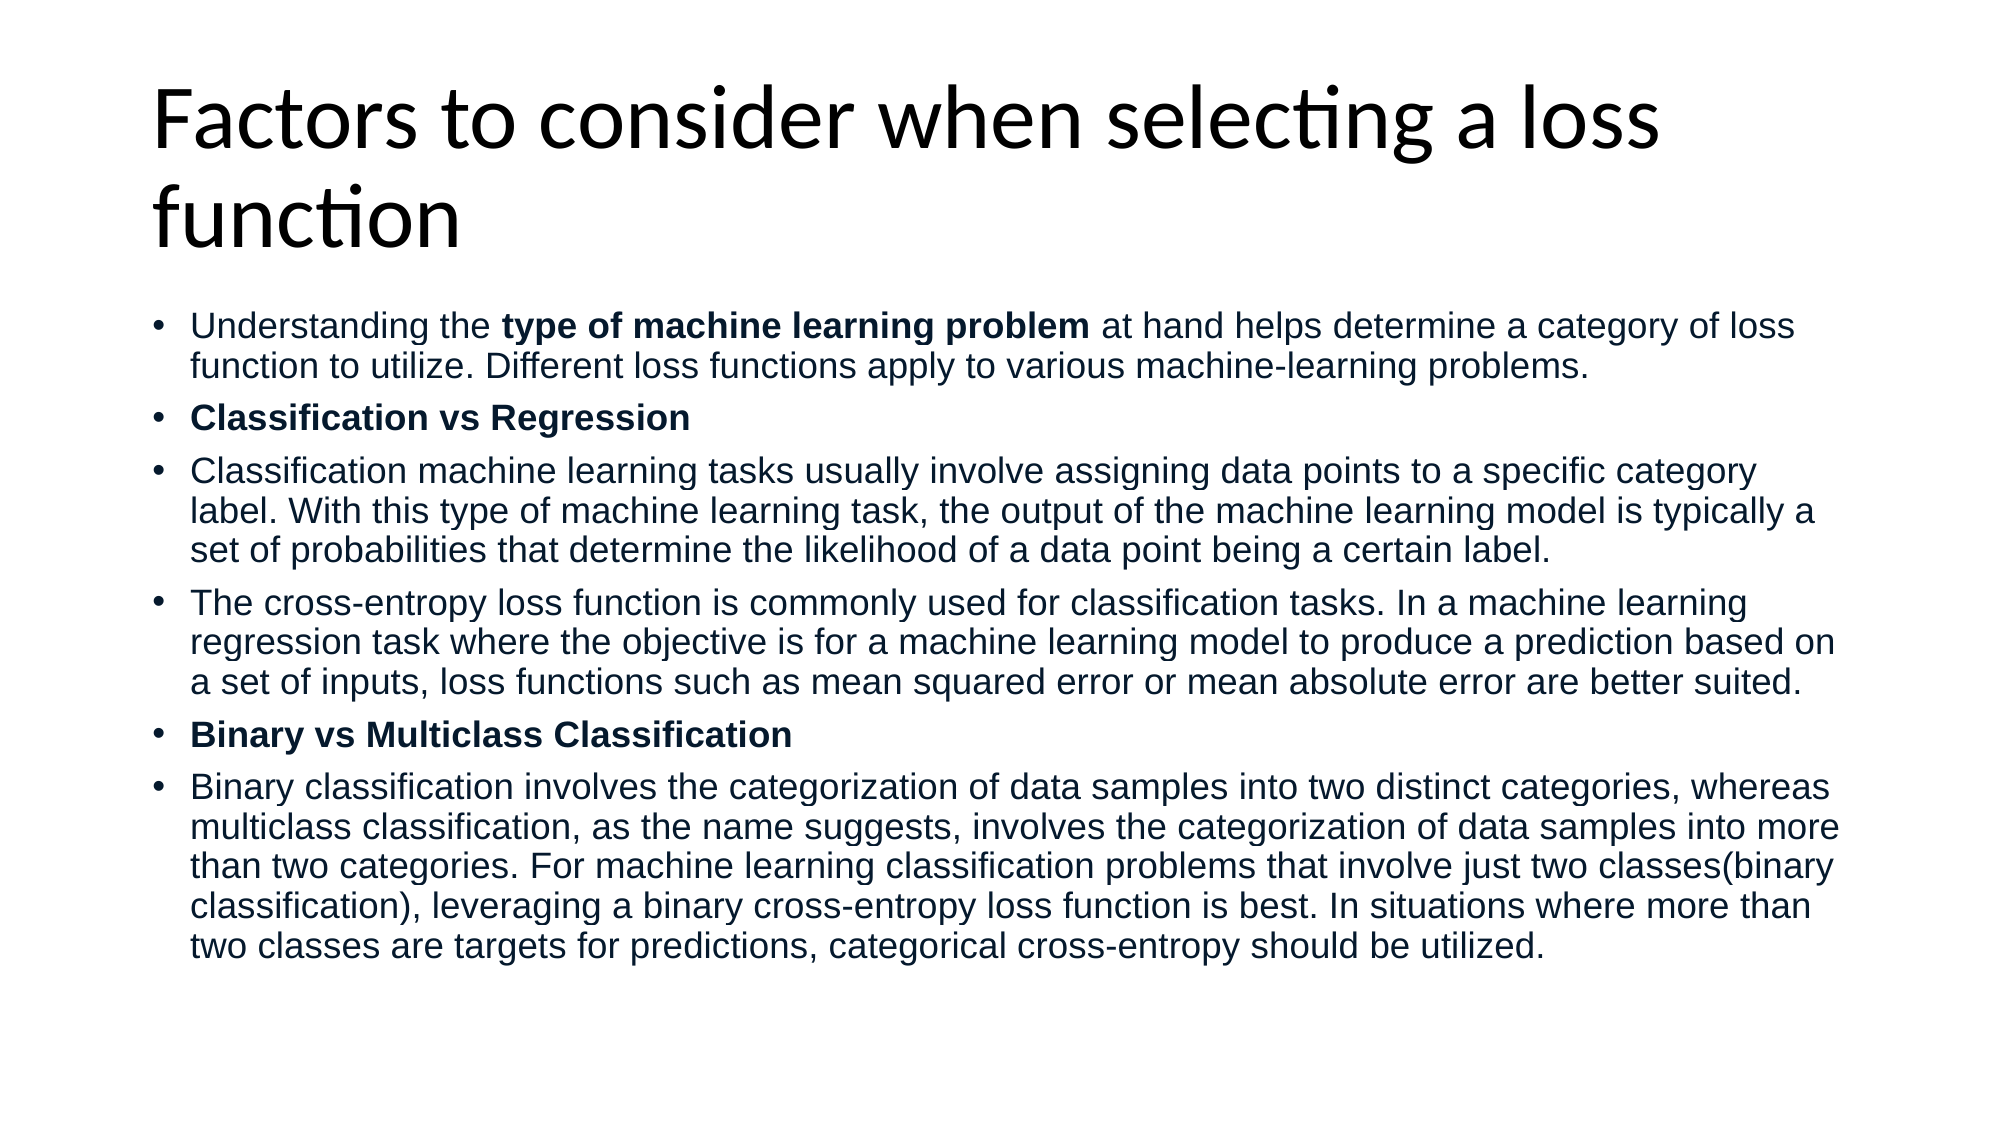

# Factors to consider when selecting a loss function
Understanding the type of machine learning problem at hand helps determine a category of loss function to utilize. Different loss functions apply to various machine-learning problems.
Classification vs Regression
Classification machine learning tasks usually involve assigning data points to a specific category label. With this type of machine learning task, the output of the machine learning model is typically a set of probabilities that determine the likelihood of a data point being a certain label.
The cross-entropy loss function is commonly used for classification tasks. In a machine learning regression task where the objective is for a machine learning model to produce a prediction based on a set of inputs, loss functions such as mean squared error or mean absolute error are better suited.
Binary vs Multiclass Classification
Binary classification involves the categorization of data samples into two distinct categories, whereas multiclass classification, as the name suggests, involves the categorization of data samples into more than two categories. For machine learning classification problems that involve just two classes(binary classification), leveraging a binary cross-entropy loss function is best. In situations where more than two classes are targets for predictions, categorical cross-entropy should be utilized.